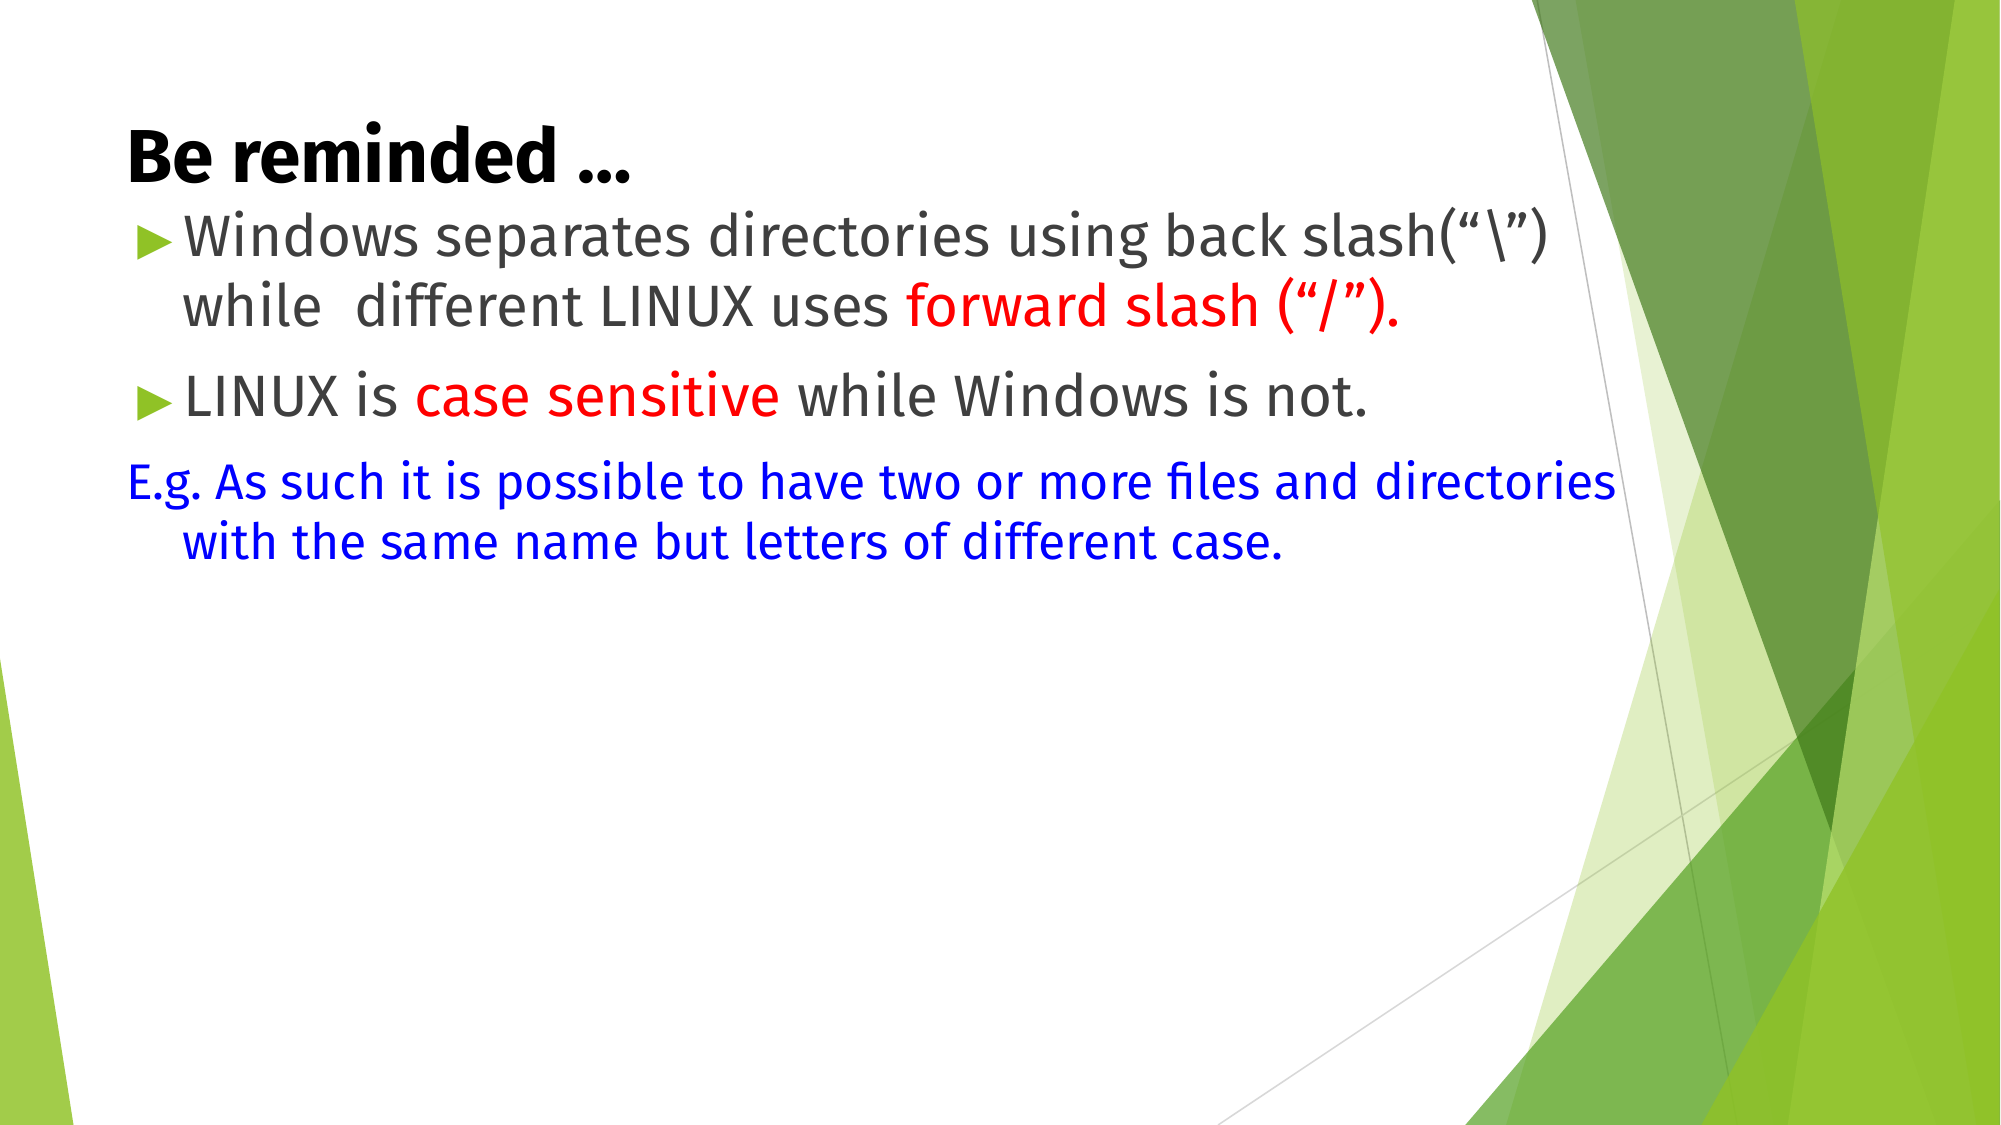

# Be reminded …
Windows separates directories using back slash(“\”) while  different LINUX uses forward slash (“/”).
LINUX is case sensitive while Windows is not.
E.g. As such it is possible to have two or more files and directories with the same name but letters of different case.